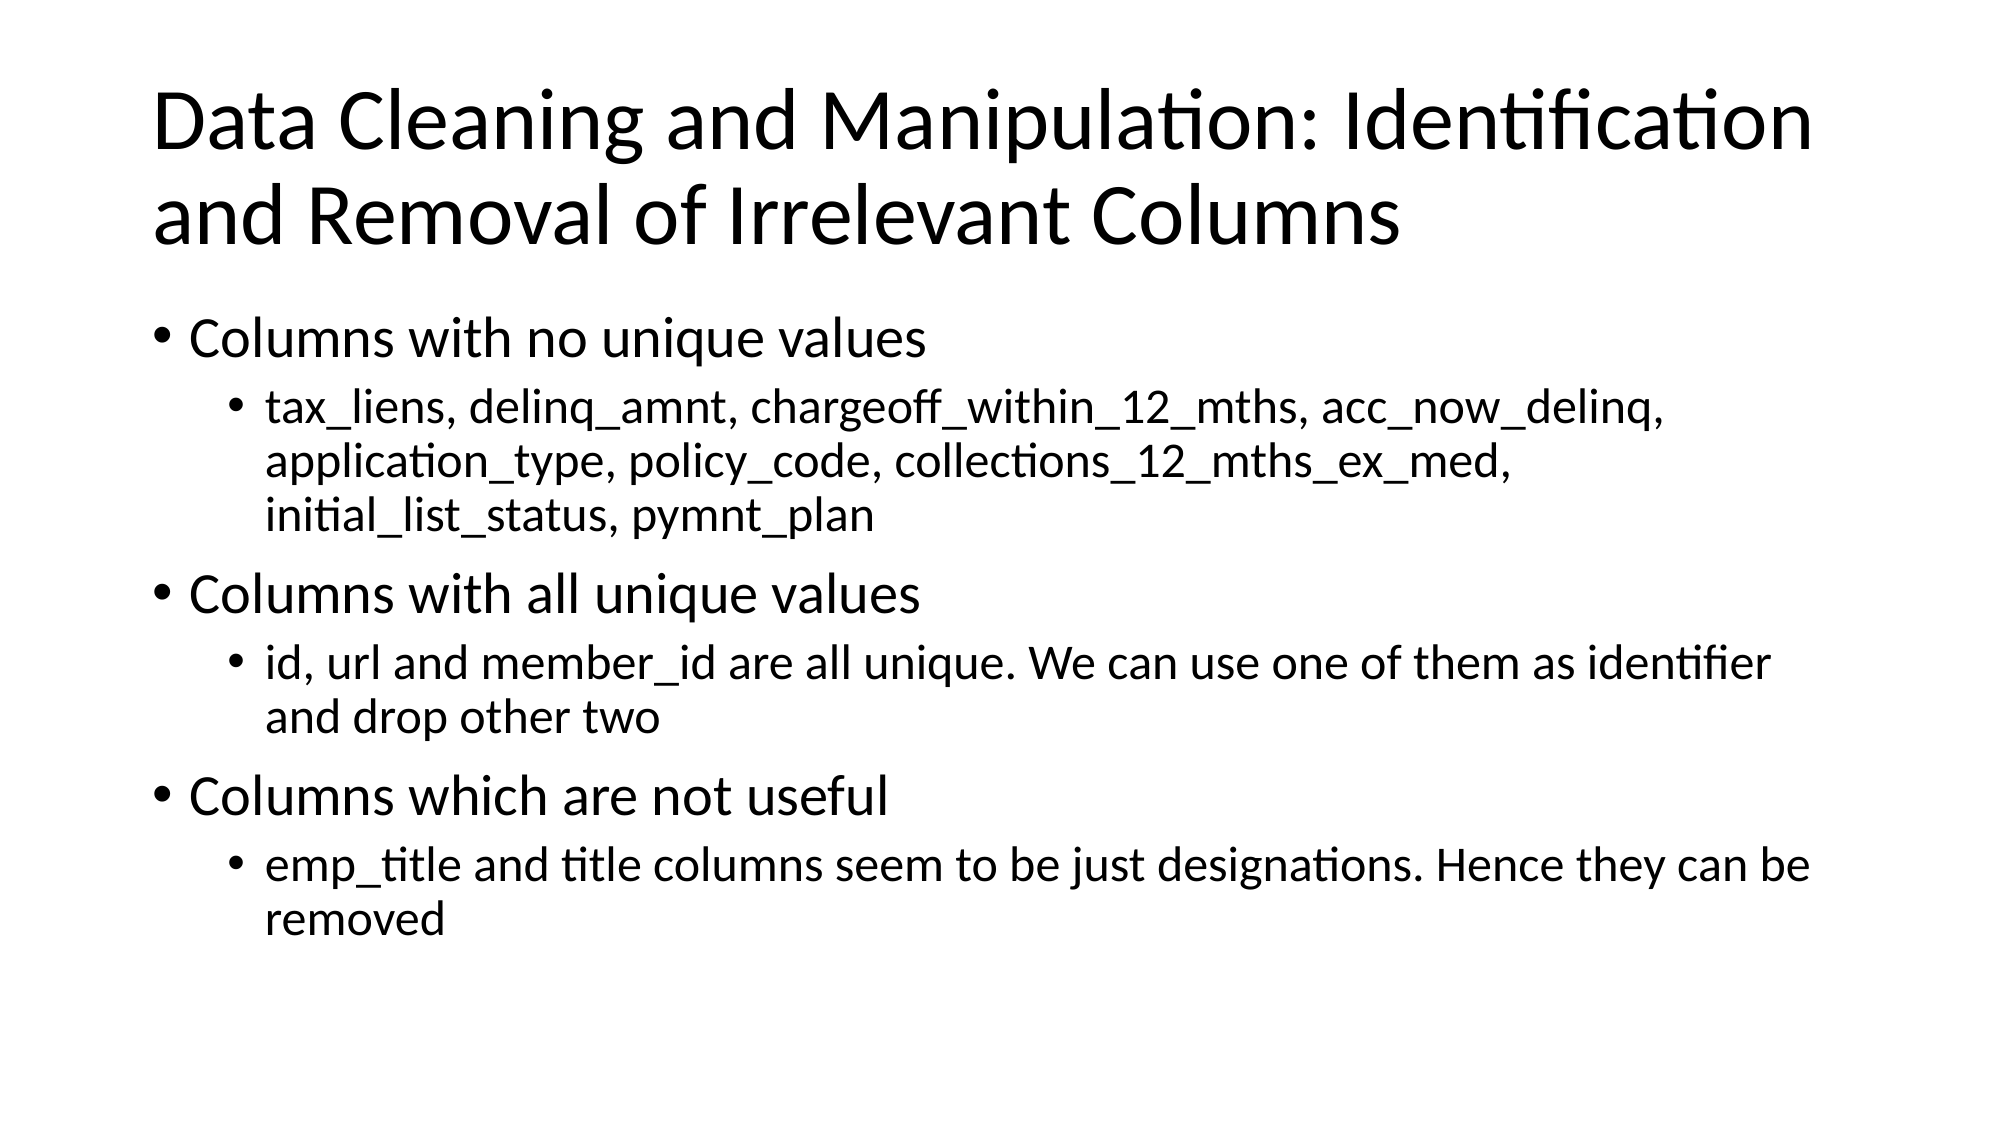

# Data Cleaning and Manipulation: Identification and Removal of Irrelevant Columns
Columns with no unique values
tax_liens, delinq_amnt, chargeoff_within_12_mths, acc_now_delinq, application_type, policy_code, collections_12_mths_ex_med, initial_list_status, pymnt_plan
Columns with all unique values
id, url and member_id are all unique. We can use one of them as identifier and drop other two
Columns which are not useful
emp_title and title columns seem to be just designations. Hence they can be removed